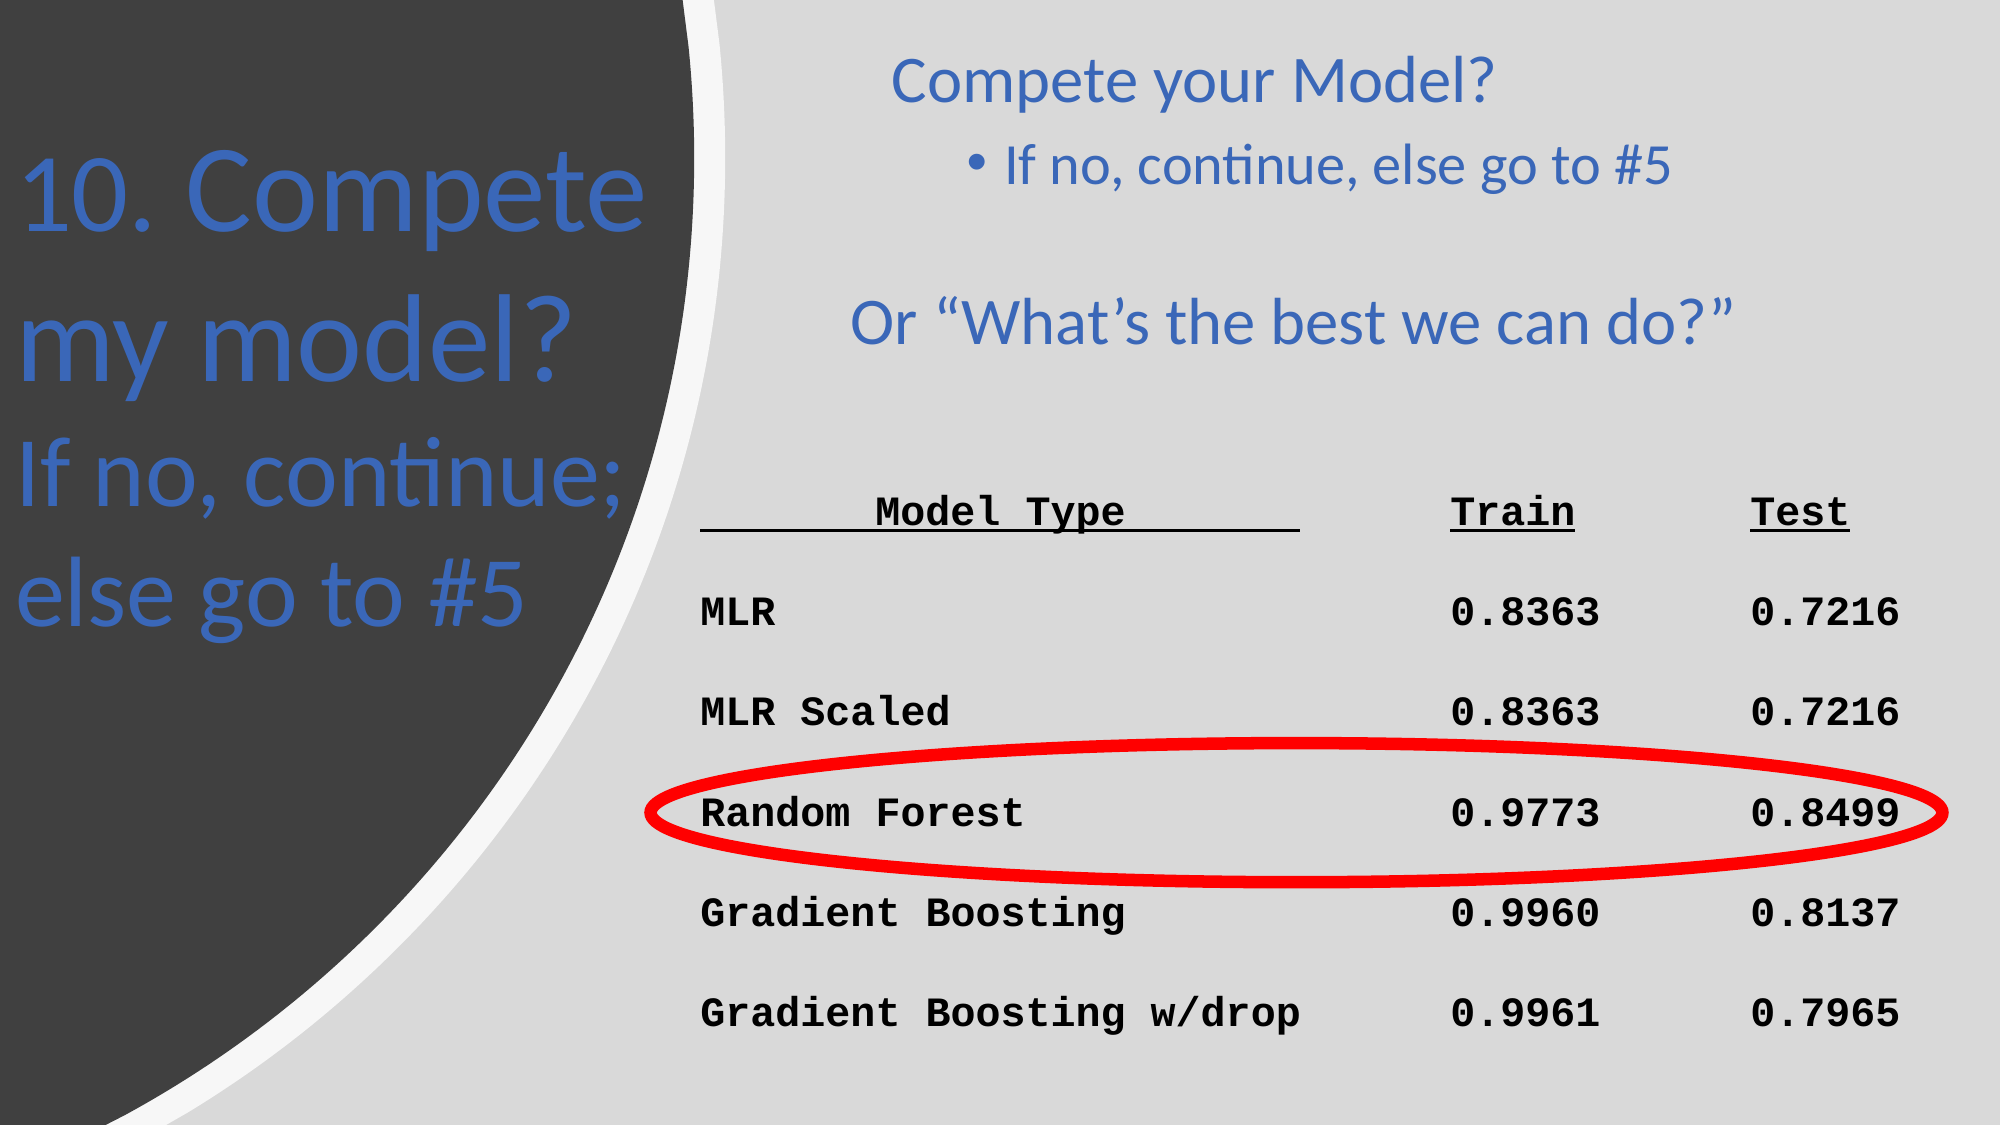

Compete your Model?
If no, continue, else go to #5
# 10. Compete my model? If no, continue; else go to #5
Or “What’s the best we can do?”

       Model Type       	Train   	Test

MLR 			   		0.8363	0.7216

MLR Scaled               	0.8363	0.7216

Random Forest            	0.9773	0.8499

Gradient Boosting        	0.9960	0.8137

Gradient Boosting w/drop 	0.9961	0.7965